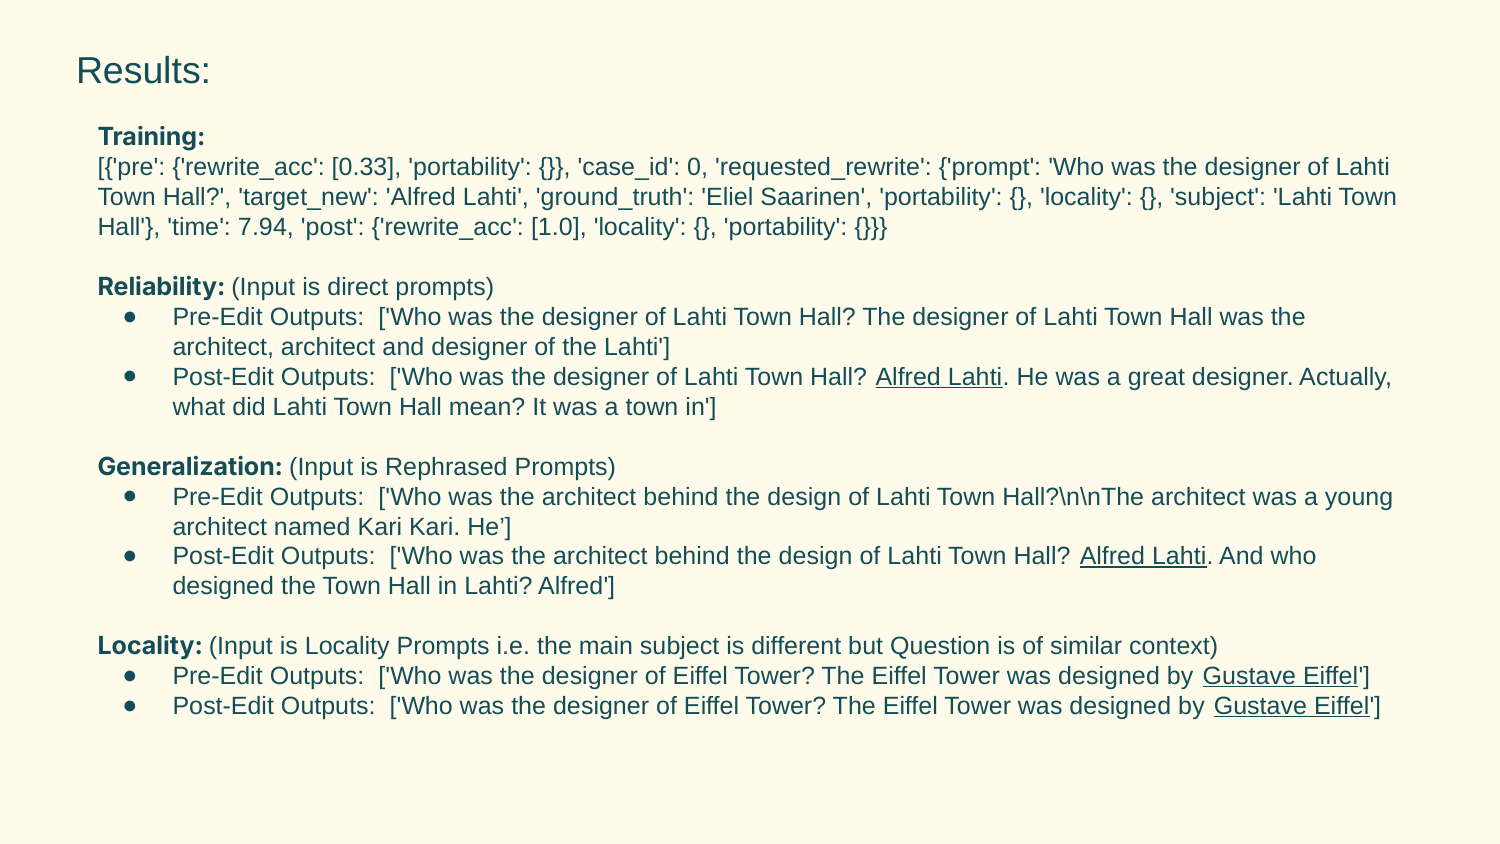

Results:
Training:
[{'pre': {'rewrite_acc': [0.33], 'portability': {}}, 'case_id': 0, 'requested_rewrite': {'prompt': 'Who was the designer of Lahti Town Hall?', 'target_new': 'Alfred Lahti', 'ground_truth': 'Eliel Saarinen', 'portability': {}, 'locality': {}, 'subject': 'Lahti Town Hall'}, 'time': 7.94, 'post': {'rewrite_acc': [1.0], 'locality': {}, 'portability': {}}}

Reliability: (Input is direct prompts)
Pre-Edit Outputs:  ['Who was the designer of Lahti Town Hall? The designer of Lahti Town Hall was the architect, architect and designer of the Lahti']
Post-Edit Outputs:  ['Who was the designer of Lahti Town Hall? Alfred Lahti. He was a great designer. Actually, what did Lahti Town Hall mean? It was a town in']

Generalization: (Input is Rephrased Prompts)
Pre-Edit Outputs:  ['Who was the architect behind the design of Lahti Town Hall?\n\nThe architect was a young architect named Kari Kari. He’]
Post-Edit Outputs:  ['Who was the architect behind the design of Lahti Town Hall? Alfred Lahti. And who designed the Town Hall in Lahti? Alfred']

Locality: (Input is Locality Prompts i.e. the main subject is different but Question is of similar context)
Pre-Edit Outputs:  ['Who was the designer of Eiffel Tower? The Eiffel Tower was designed by Gustave Eiffel']
Post-Edit Outputs:  ['Who was the designer of Eiffel Tower? The Eiffel Tower was designed by Gustave Eiffel']